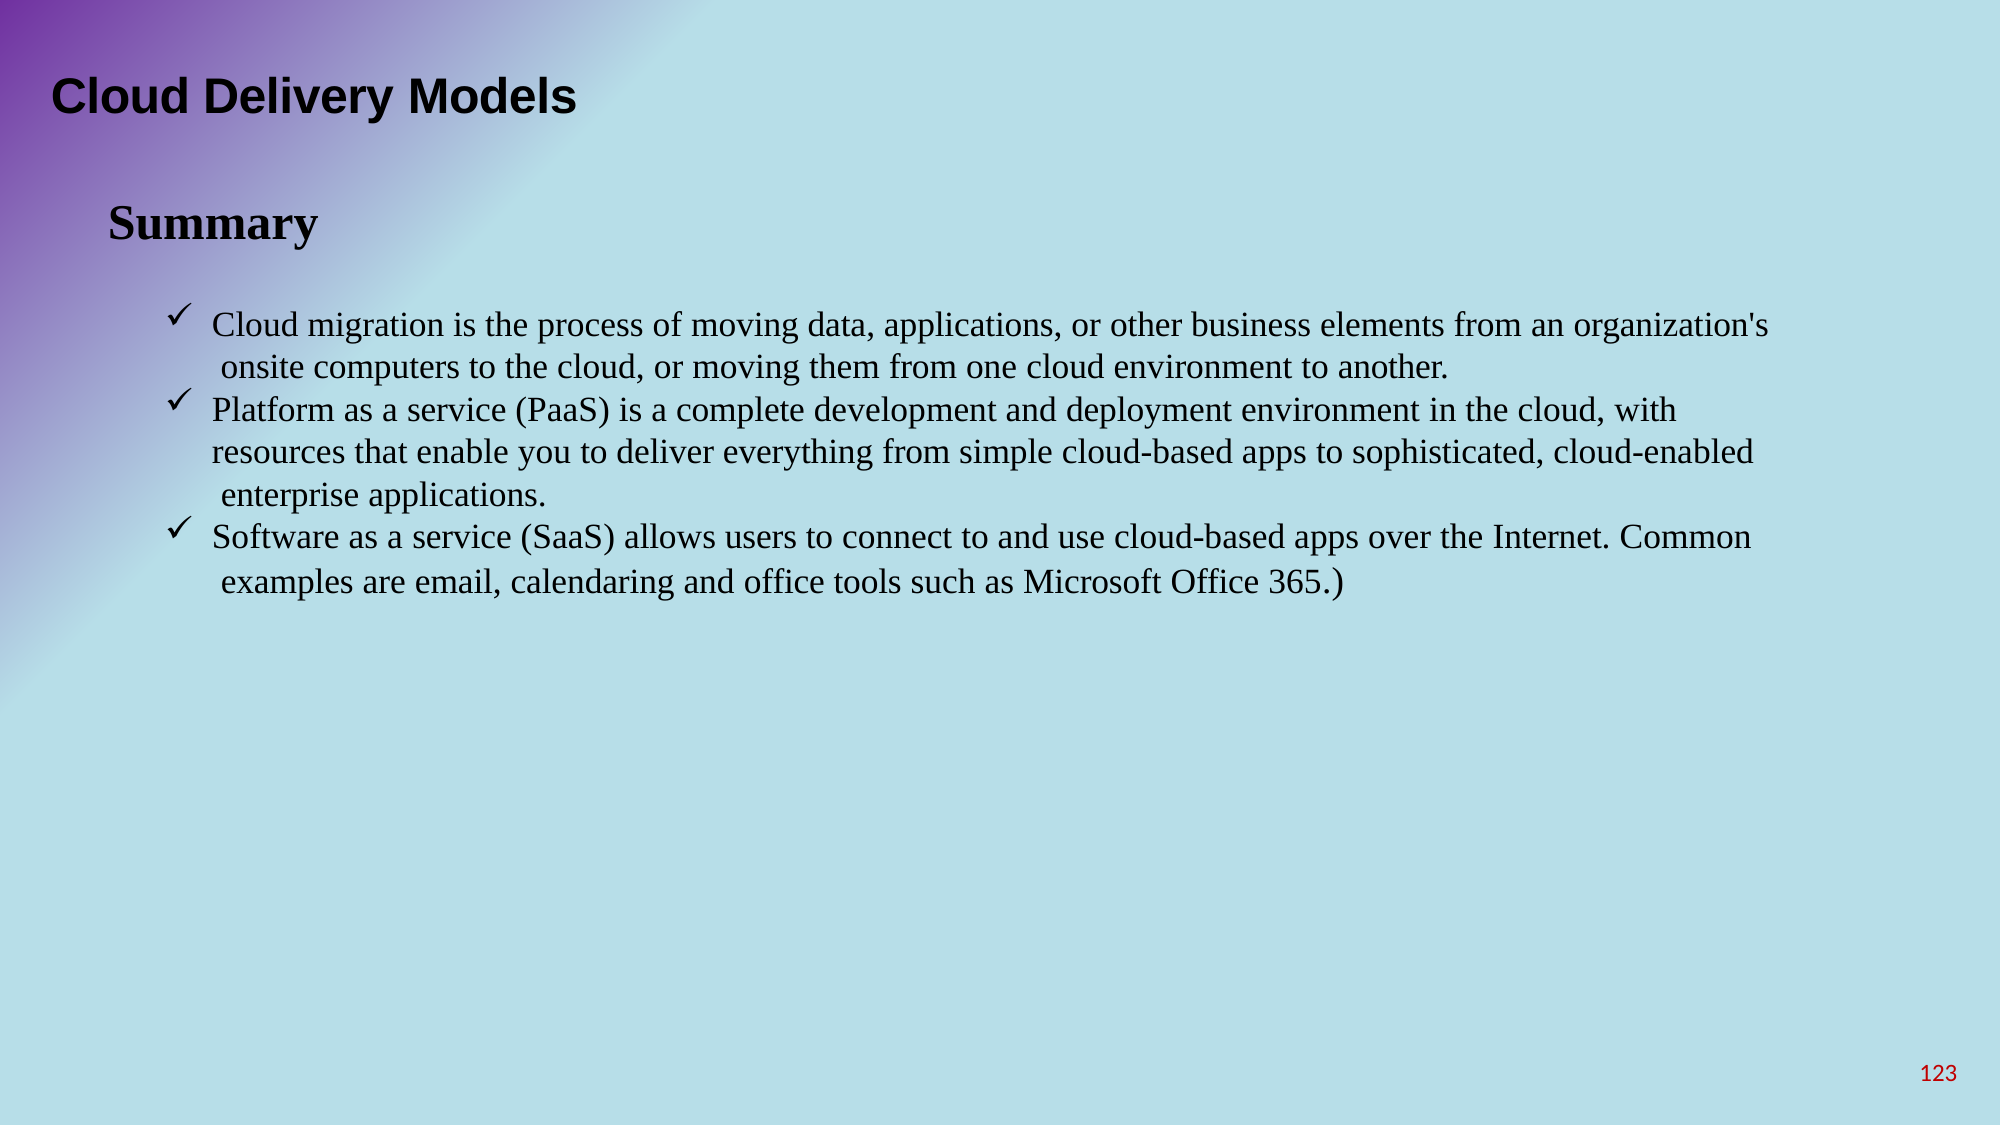

# Cloud Delivery Models
Summary

Cloud migration is the process of moving data, applications, or other business elements from an organization's  onsite computers to the cloud, or moving them from one cloud environment to another.
Platform as a service (PaaS) is a complete development and deployment environment in the cloud, with  resources that enable you to deliver everything from simple cloud-based apps to sophisticated, cloud-enabled  enterprise applications.
Software as a service (SaaS) allows users to connect to and use cloud-based apps over the Internet. Common  examples are email, calendaring and office tools such as Microsoft Office 365.)
123